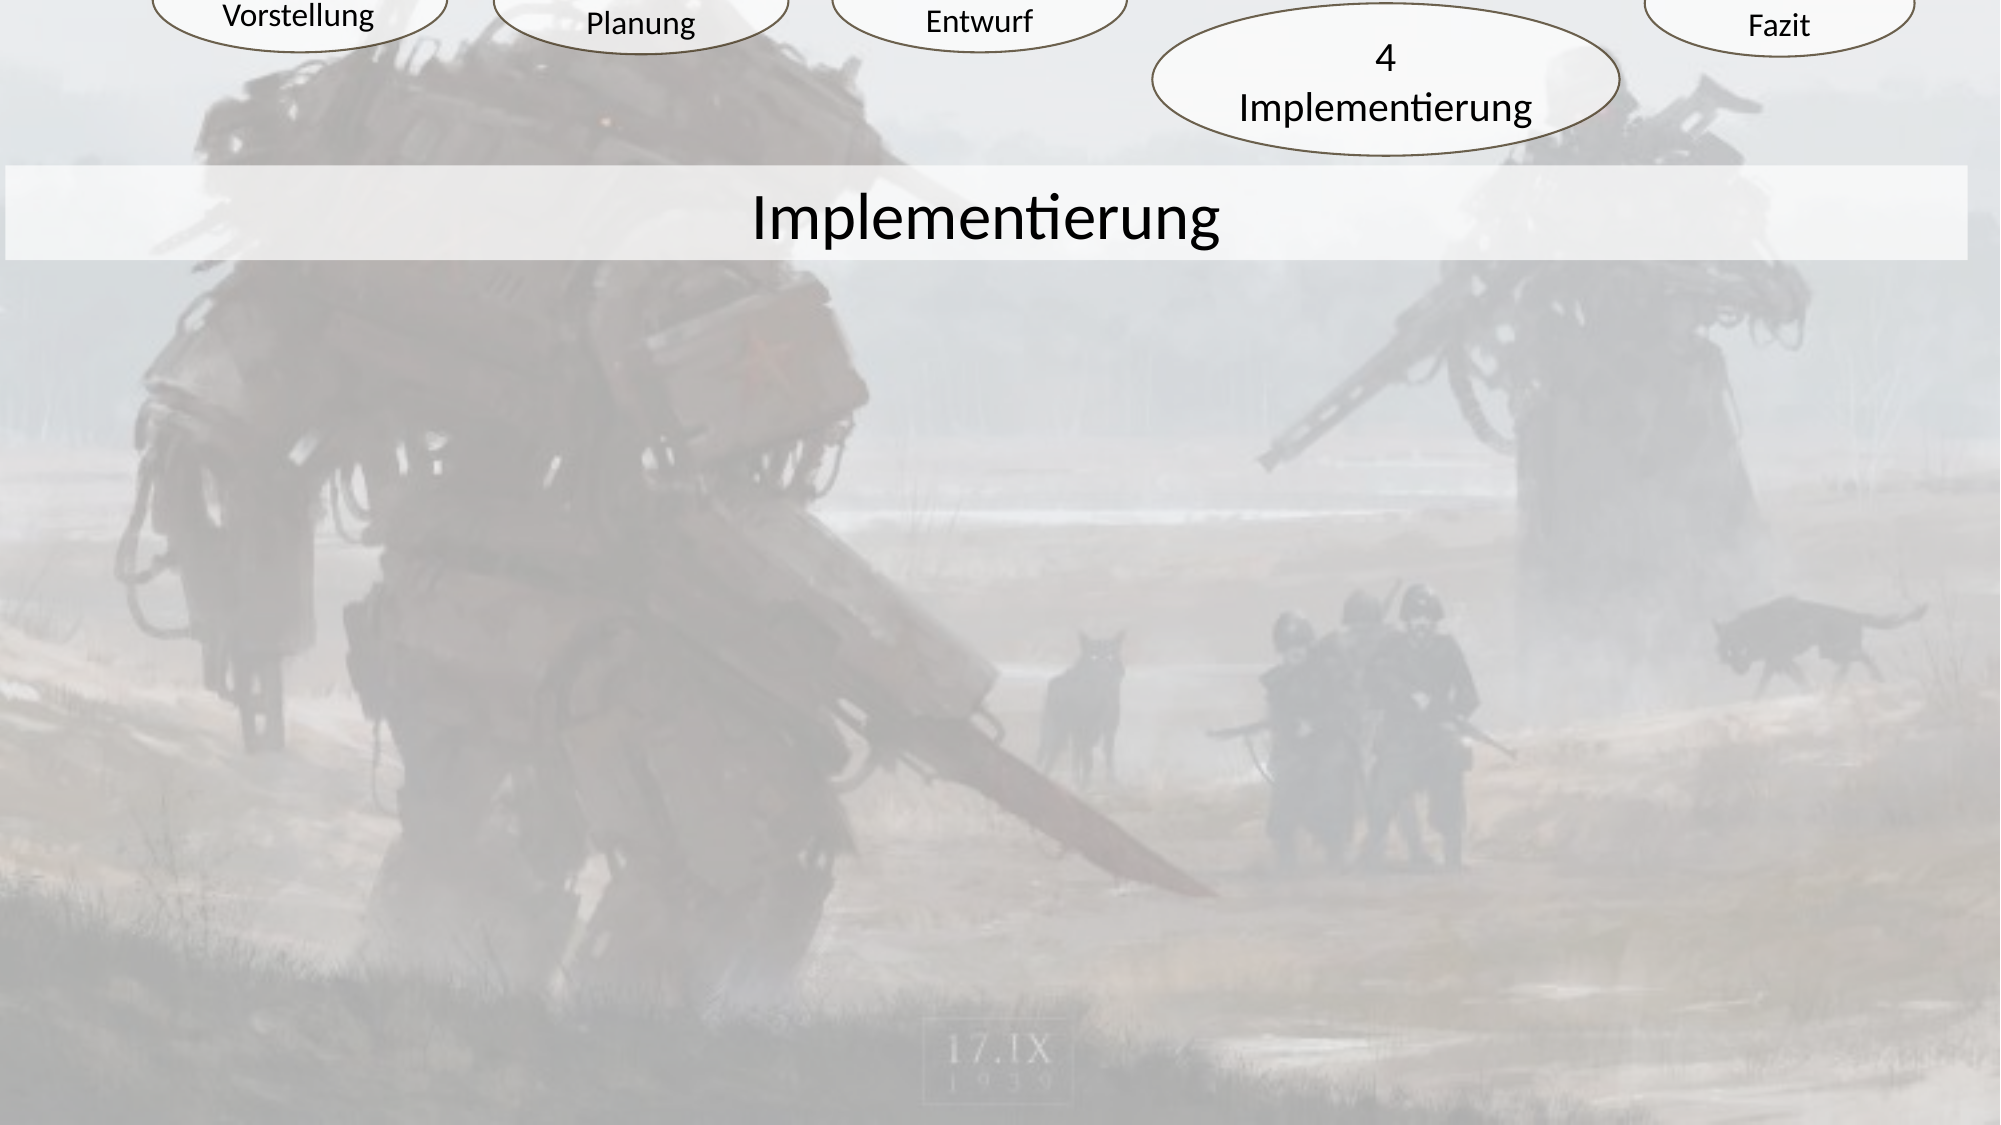

1
Vorstellung

3
Entwurf
2
Planung
5
Fazit
4
Implementierung
Implementierung